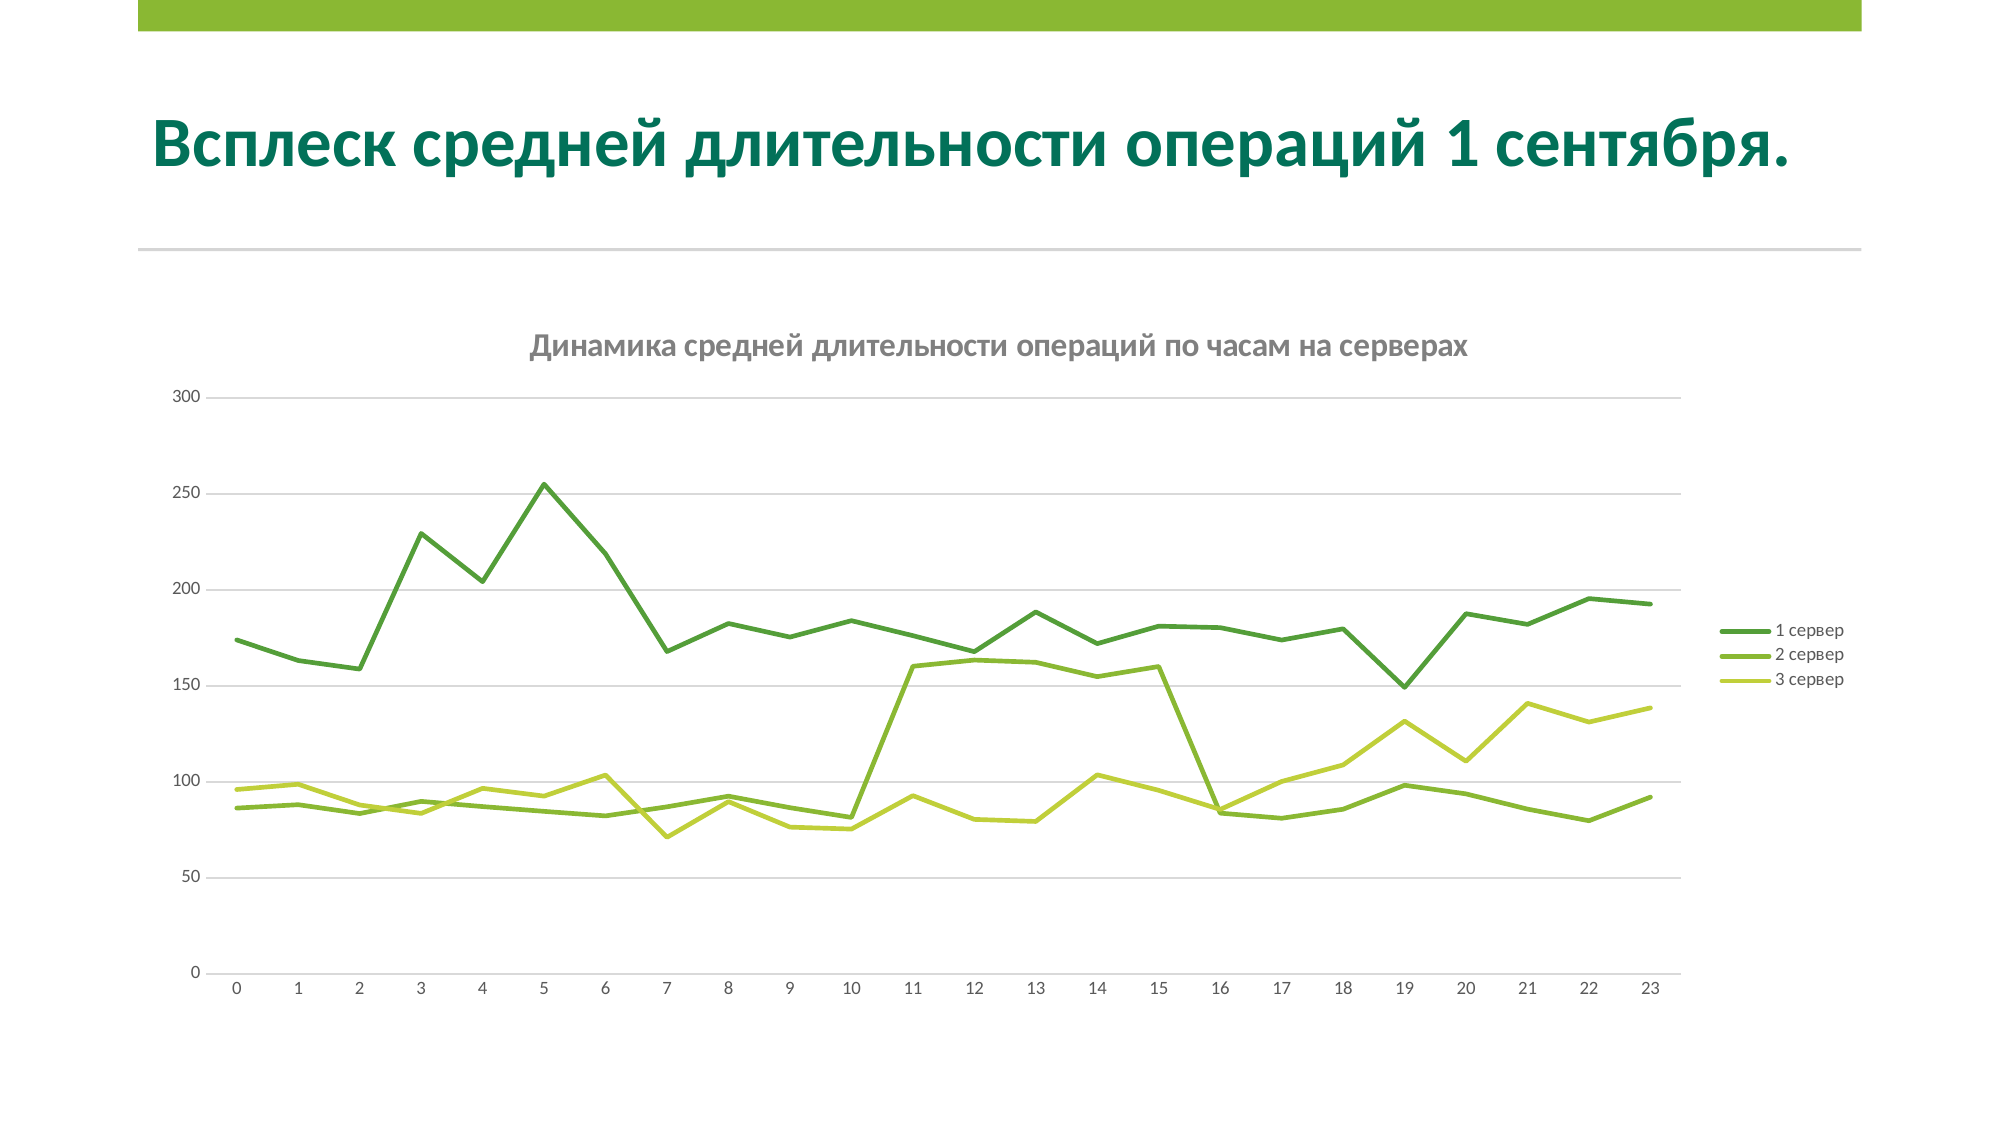

# Всплеск средней длительности операций 1 сентября.

### Chart: Динамика средней длительности операций по часам на серверах

| Category | 1 сервер | 2 сервер | 3 сервер |
|---|---|---|---|
| 0 | 174.11329910948712 | 86.5072776728494 | 96.19176346685128 |
| 1 | 163.332031625323 | 88.26535043843731 | 98.92369977204834 |
| 2 | 158.88629693974508 | 83.66987659491745 | 88.12718990957364 |
| 3 | 229.57233228720725 | 89.9931426033197 | 83.71817334792672 |
| 4 | 204.4454429363832 | 87.28917515893792 | 96.79696675636532 |
| 5 | 255.24490202361767 | 84.79489799301396 | 92.7361950634376 |
| 6 | 218.92225941410288 | 82.44262742144721 | 103.7297684853053 |
| 7 | 168.05249165442973 | 87.18442477402277 | 71.29376348362051 |
| 8 | 182.653852821677 | 92.71263555546807 | 89.87435100467077 |
| 9 | 175.5822123830622 | 86.71990764943743 | 76.59384529841573 |
| 10 | 184.1288500232622 | 81.62338125319886 | 75.57564589478716 |
| 11 | 176.33044847725824 | 160.37349547664886 | 92.98121257452294 |
| 12 | 167.97717689138176 | 163.6010618108316 | 80.63007917487994 |
| 13 | 188.69799410281502 | 162.42156492480248 | 79.55215042867862 |
| 14 | 172.17041899304604 | 154.95891880287203 | 103.82501608226448 |
| 15 | 181.28263763937866 | 160.23663775118834 | 95.76465570022383 |
| 16 | 180.51906757451513 | 83.87595043584172 | 85.78711566295615 |
| 17 | 174.06222983738598 | 81.19940793927694 | 100.35393512942112 |
| 18 | 179.9011399001224 | 85.92435714026279 | 108.9830854333584 |
| 19 | 149.36739846598357 | 98.3825774848341 | 131.7967217038225 |
| 20 | 187.75519163202262 | 93.89803873518547 | 110.87569734809222 |
| 21 | 182.21170140237993 | 85.96911877183184 | 141.06709118817977 |
| 22 | 195.6371430399676 | 79.91588126116868 | 131.30673950198232 |
| 23 | 192.76051621020932 | 92.20709669441635 | 138.6807914526234 |